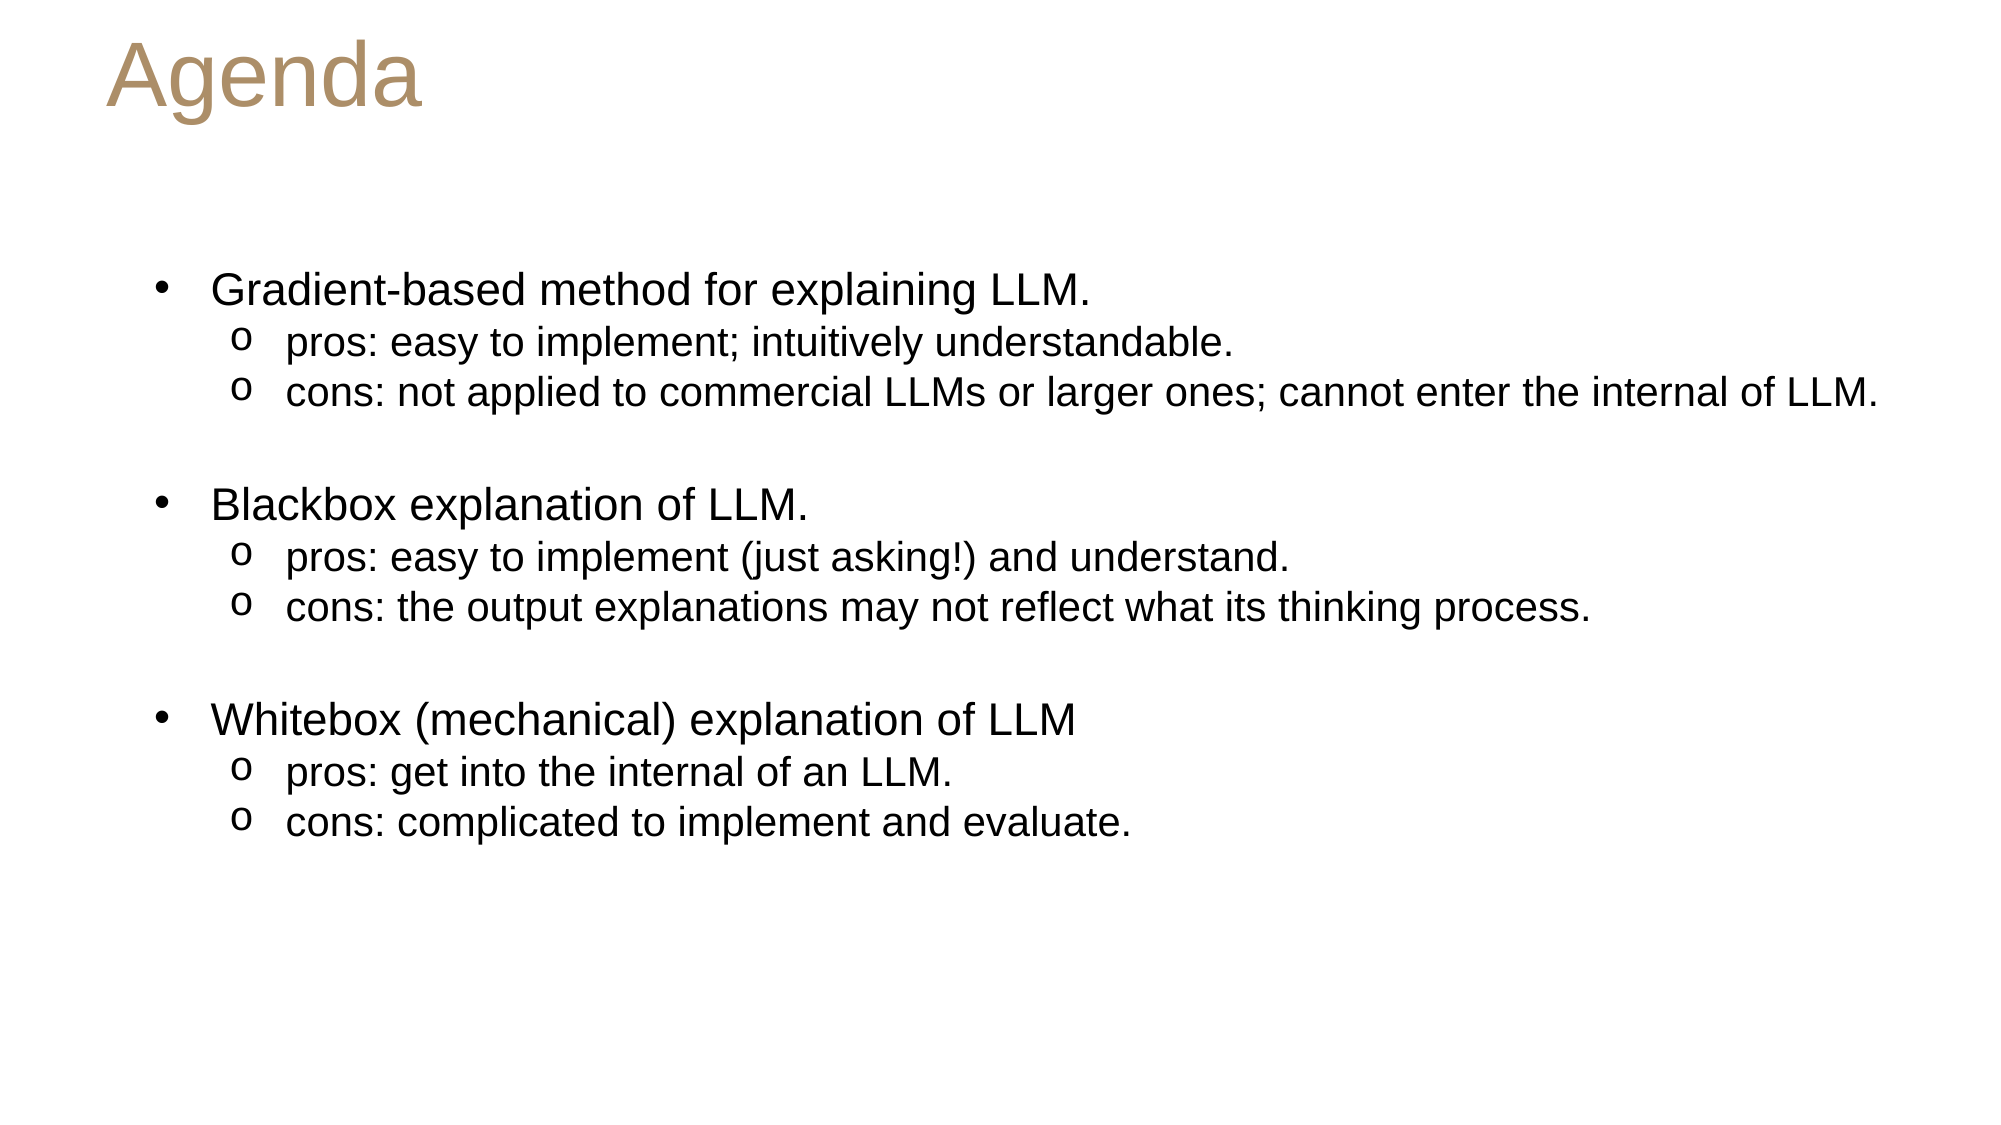

Agenda
Gradient-based method for explaining LLM.
pros: easy to implement; intuitively understandable.
cons: not applied to commercial LLMs or larger ones; cannot enter the internal of LLM.

Blackbox explanation of LLM.
pros: easy to implement (just asking!) and understand.
cons: the output explanations may not reflect what its thinking process.

Whitebox (mechanical) explanation of LLM
pros: get into the internal of an LLM.
cons: complicated to implement and evaluate.